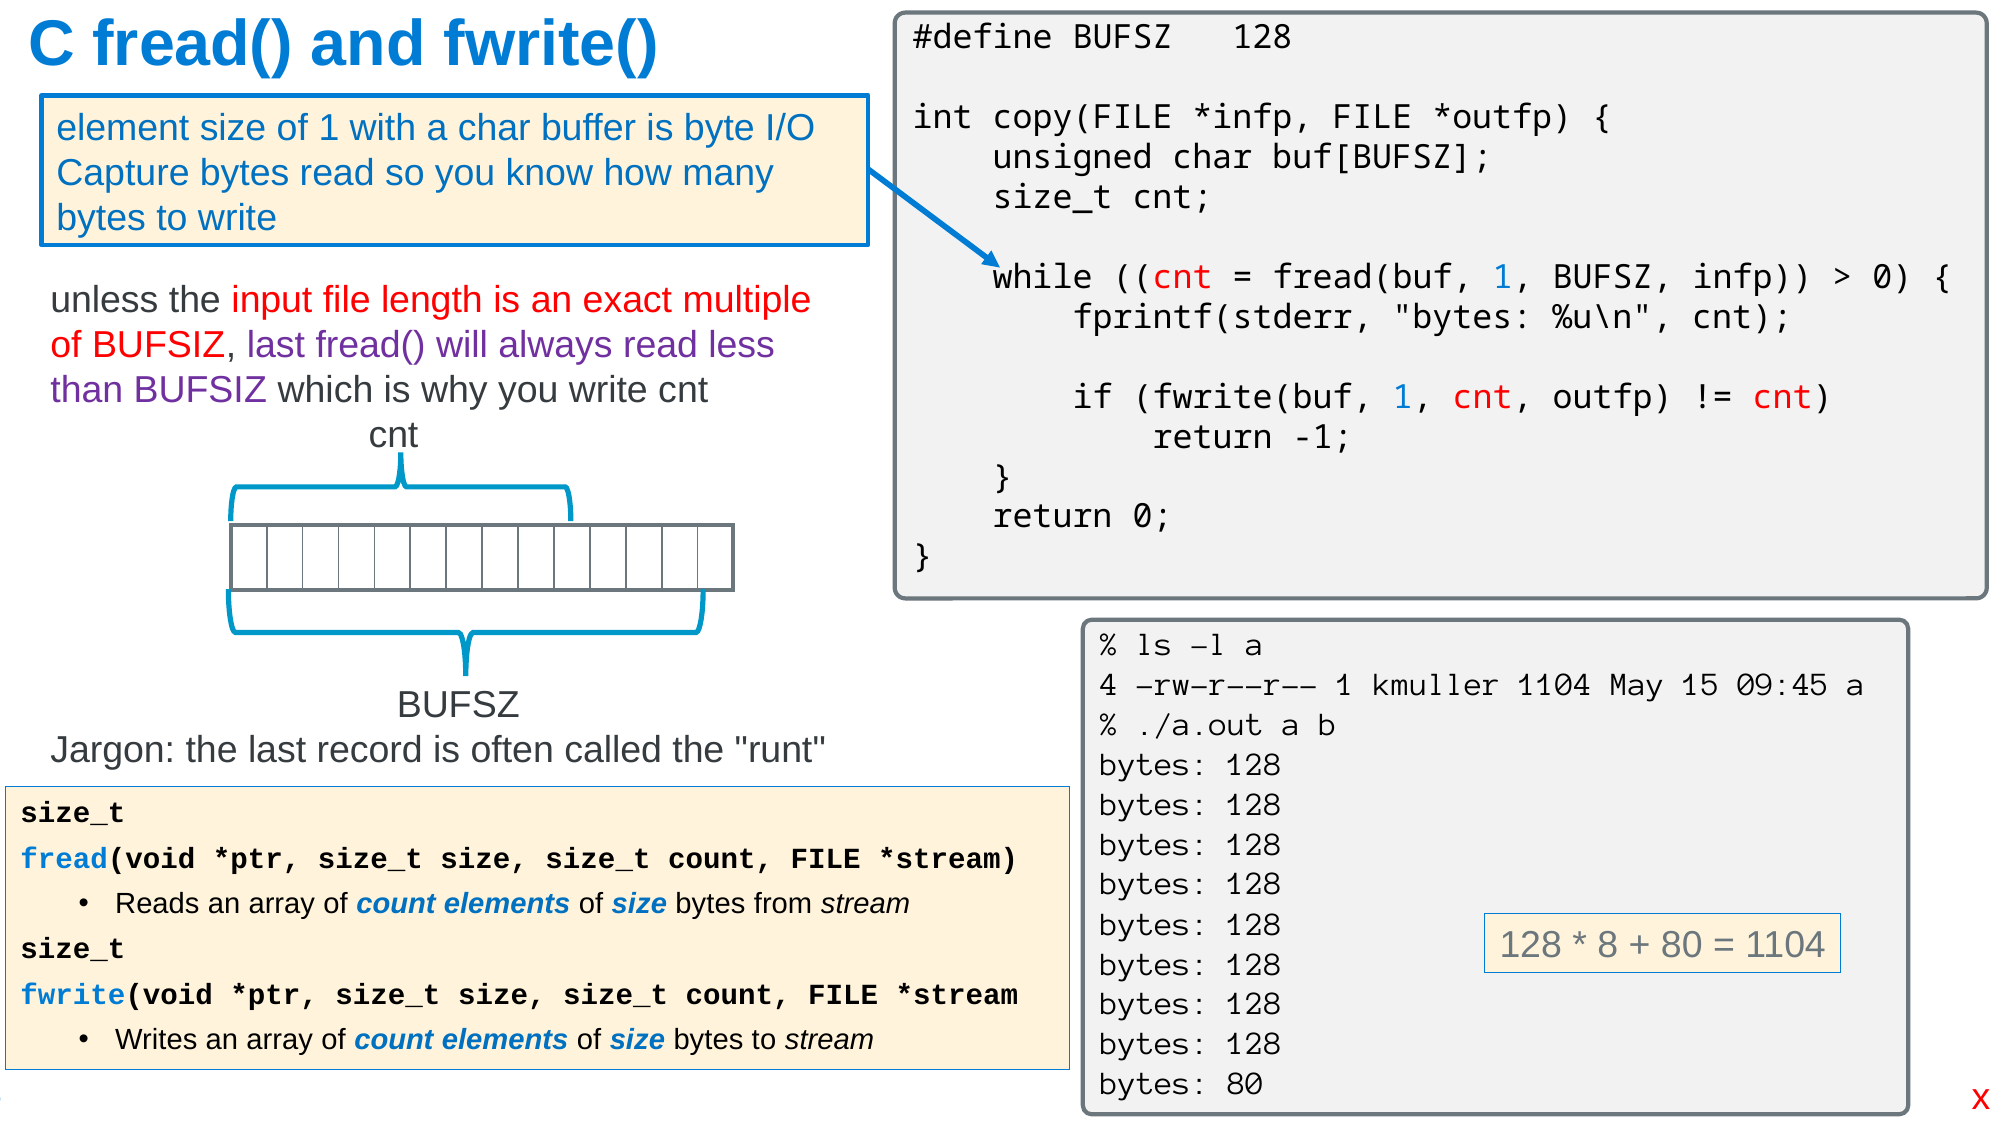

# C fread() and fwrite()
#define BUFSZ   128

int copy(FILE *infp, FILE *outfp) {
    unsigned char buf[BUFSZ];
    size_t cnt;
    while ((cnt = fread(buf, 1, BUFSZ, infp)) > 0) {
        fprintf(stderr, "bytes: %u\n", cnt);

        if (fwrite(buf, 1, cnt, outfp) != cnt)
            return -1;
    }
    return 0;
}
element size of 1 with a char buffer is byte I/O
Capture bytes read so you know how many bytes to write
unless the input file length is an exact multiple of BUFSIZ, last fread() will always read less than BUFSIZ which is why you write cnt
	                cnt

                                 BUFSZ
Jargon: the last record is often called the "runt"

|  |  |  |  |  |  |  |  |  |  |  |  |  |  |
| --- | --- | --- | --- | --- | --- | --- | --- | --- | --- | --- | --- | --- | --- |
% ls –l a
4 -rw-r--r-- 1 kmuller 1104 May 15 09:45 a
% ./a.out a b
bytes: 128
bytes: 128
bytes: 128
bytes: 128
bytes: 128
bytes: 128
bytes: 128
bytes: 128
bytes: 80

size_t
fread(void *ptr, size_t size, size_t count, FILE *stream)
Reads an array of count elements of size bytes from stream
size_t
fwrite(void *ptr, size_t size, size_t count, FILE *stream
Writes an array of count elements of size bytes to stream
128 * 8 + 80 = 1104
x